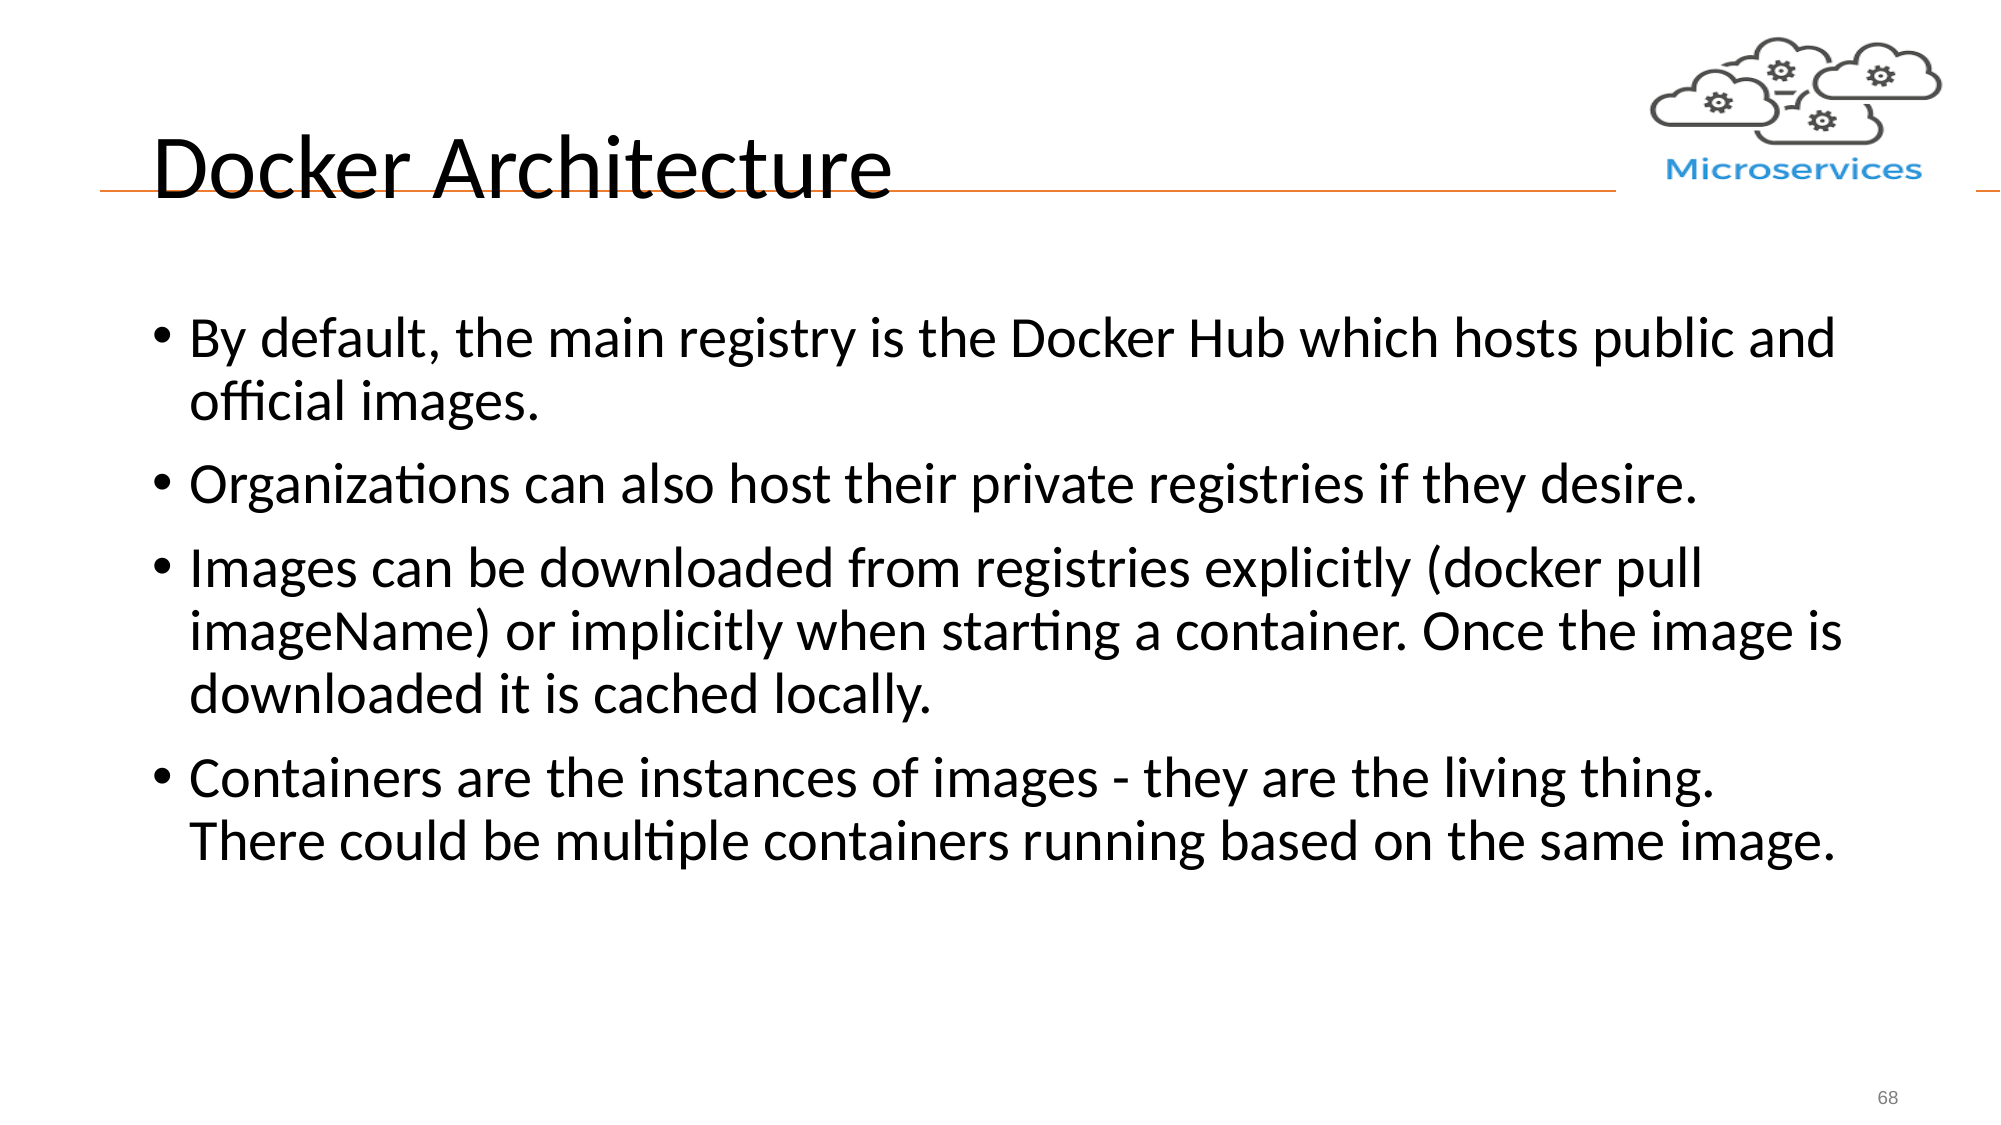

# Docker Architecture
By default, the main registry is the Docker Hub which hosts public and official images.
Organizations can also host their private registries if they desire.
Images can be downloaded from registries explicitly (docker pull imageName) or implicitly when starting a container. Once the image is downloaded it is cached locally.
Containers are the instances of images - they are the living thing. There could be multiple containers running based on the same image.